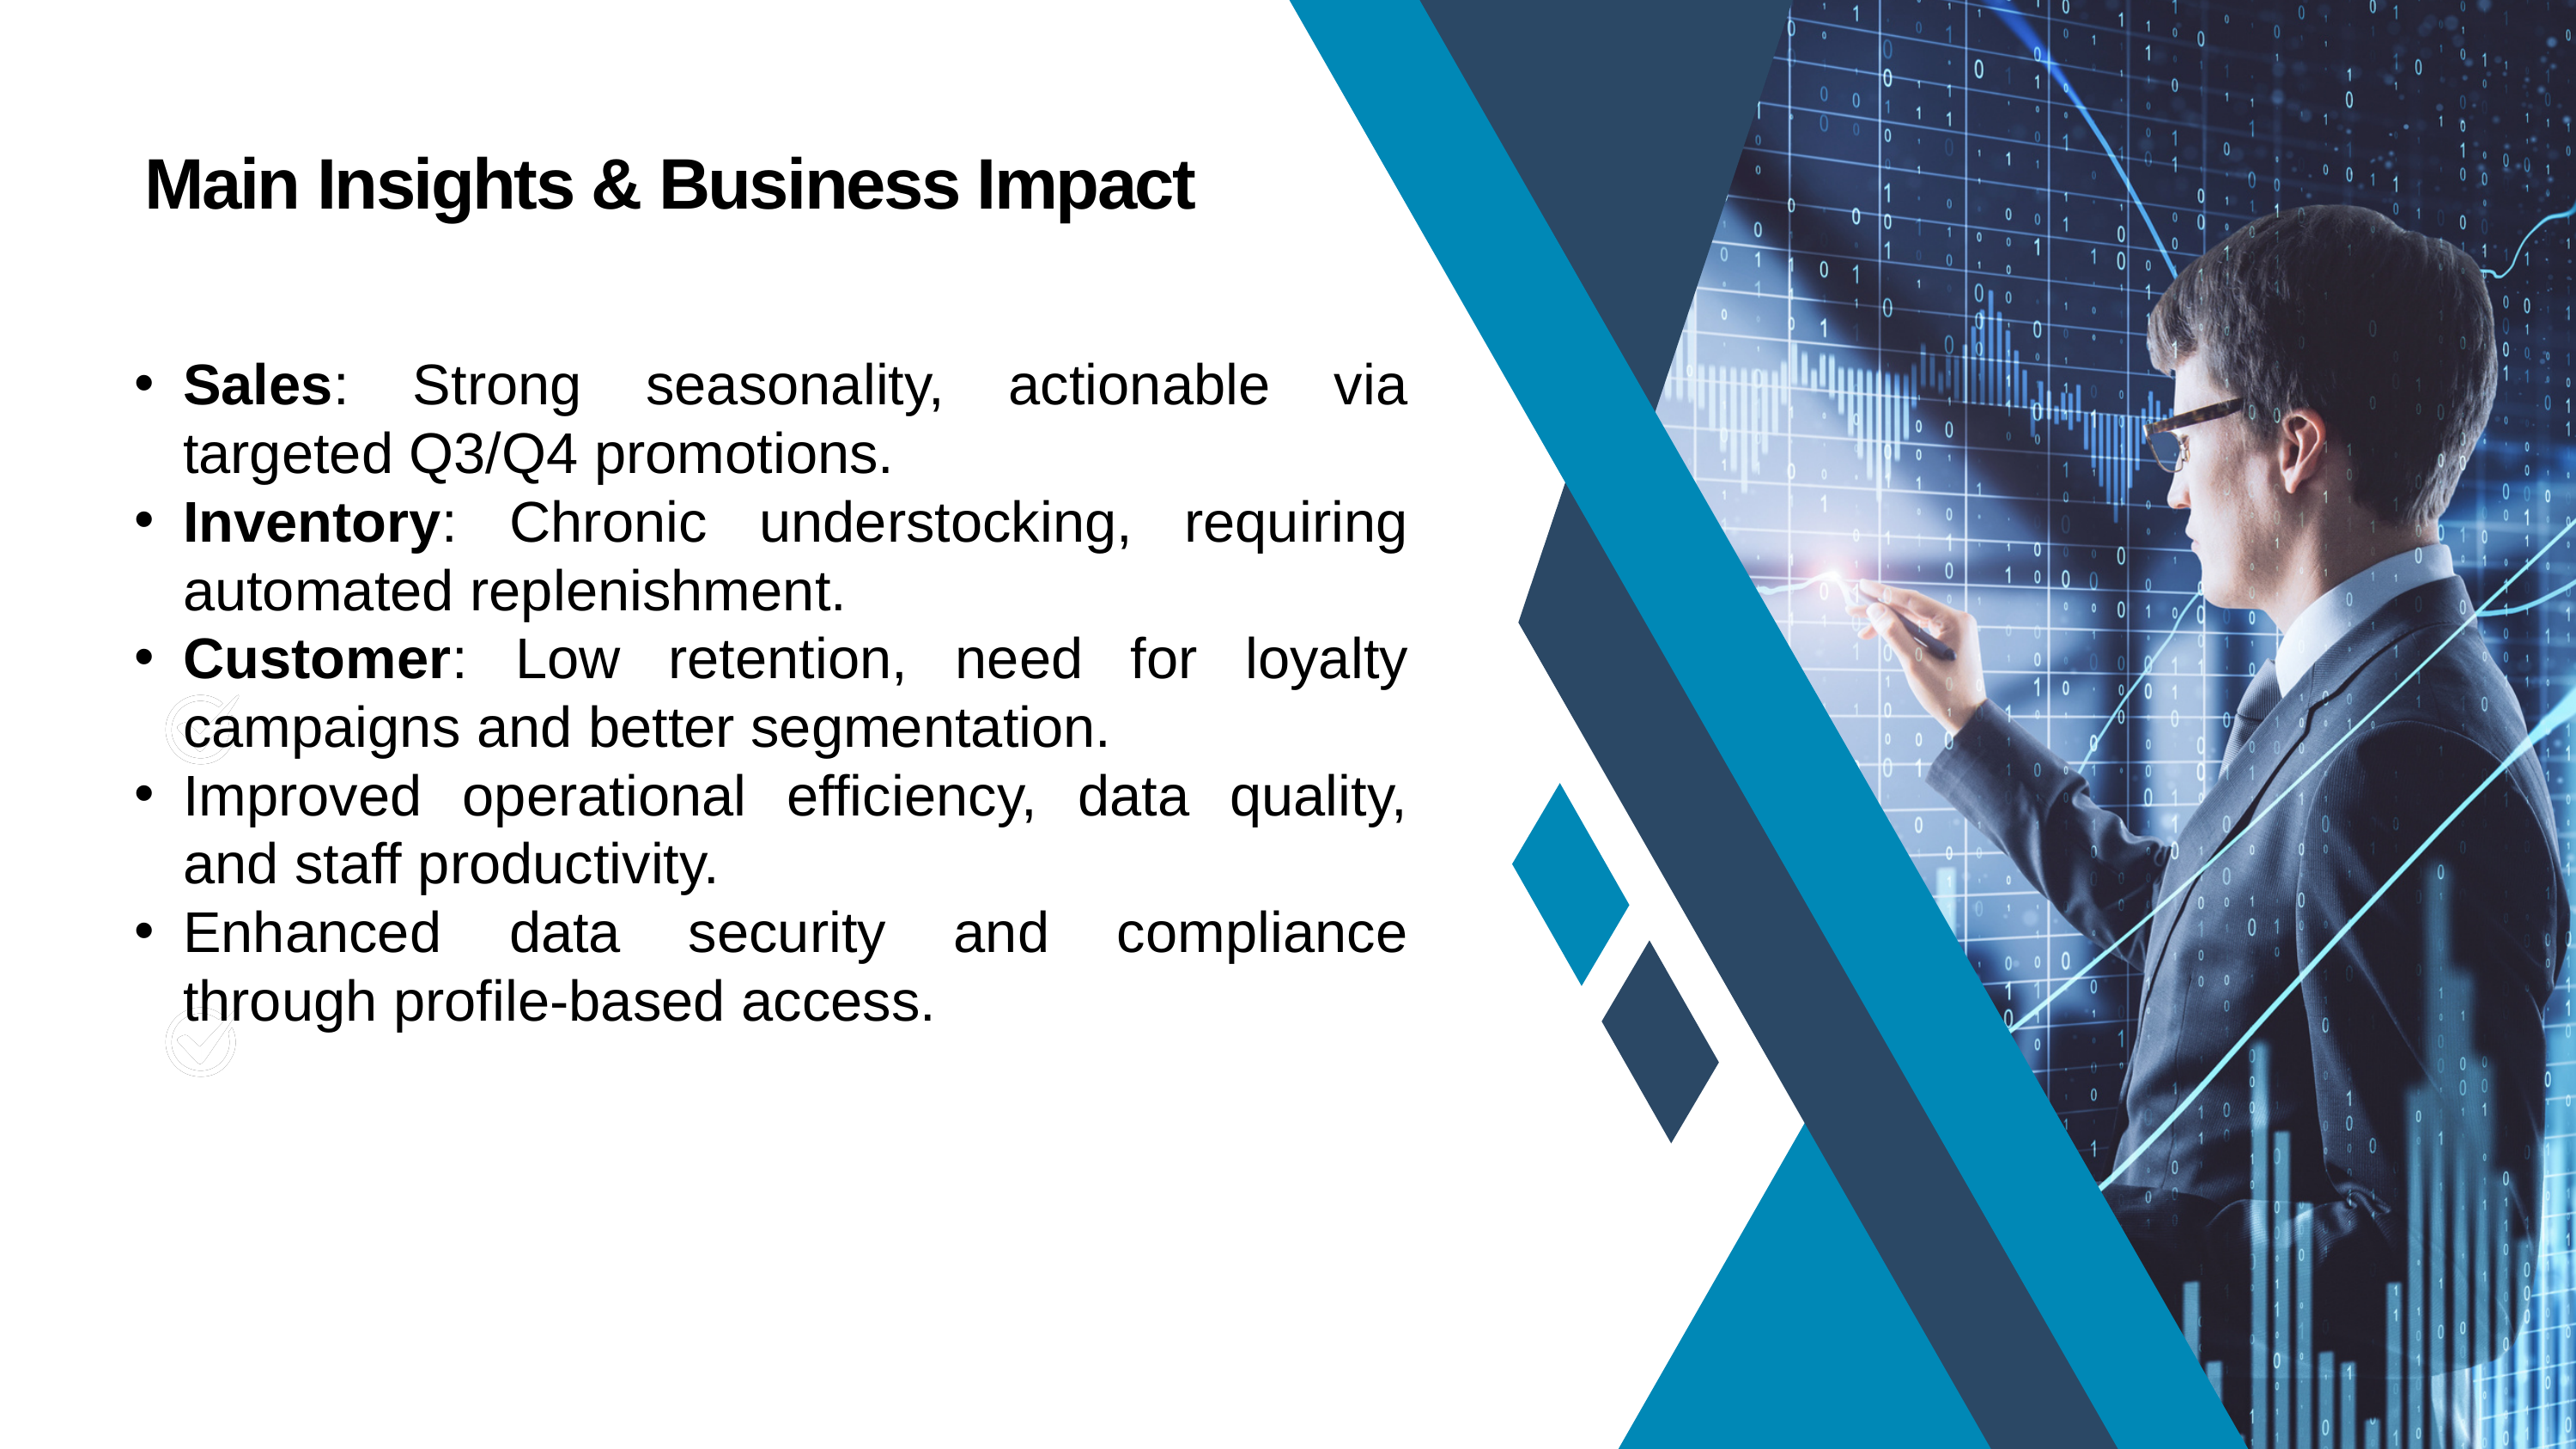

Main Insights & Business Impact
Sales: Strong seasonality, actionable via targeted Q3/Q4 promotions.
Inventory: Chronic understocking, requiring automated replenishment.
Customer: Low retention, need for loyalty campaigns and better segmentation.
Improved operational efficiency, data quality, and staff productivity.
Enhanced data security and compliance through profile-based access.